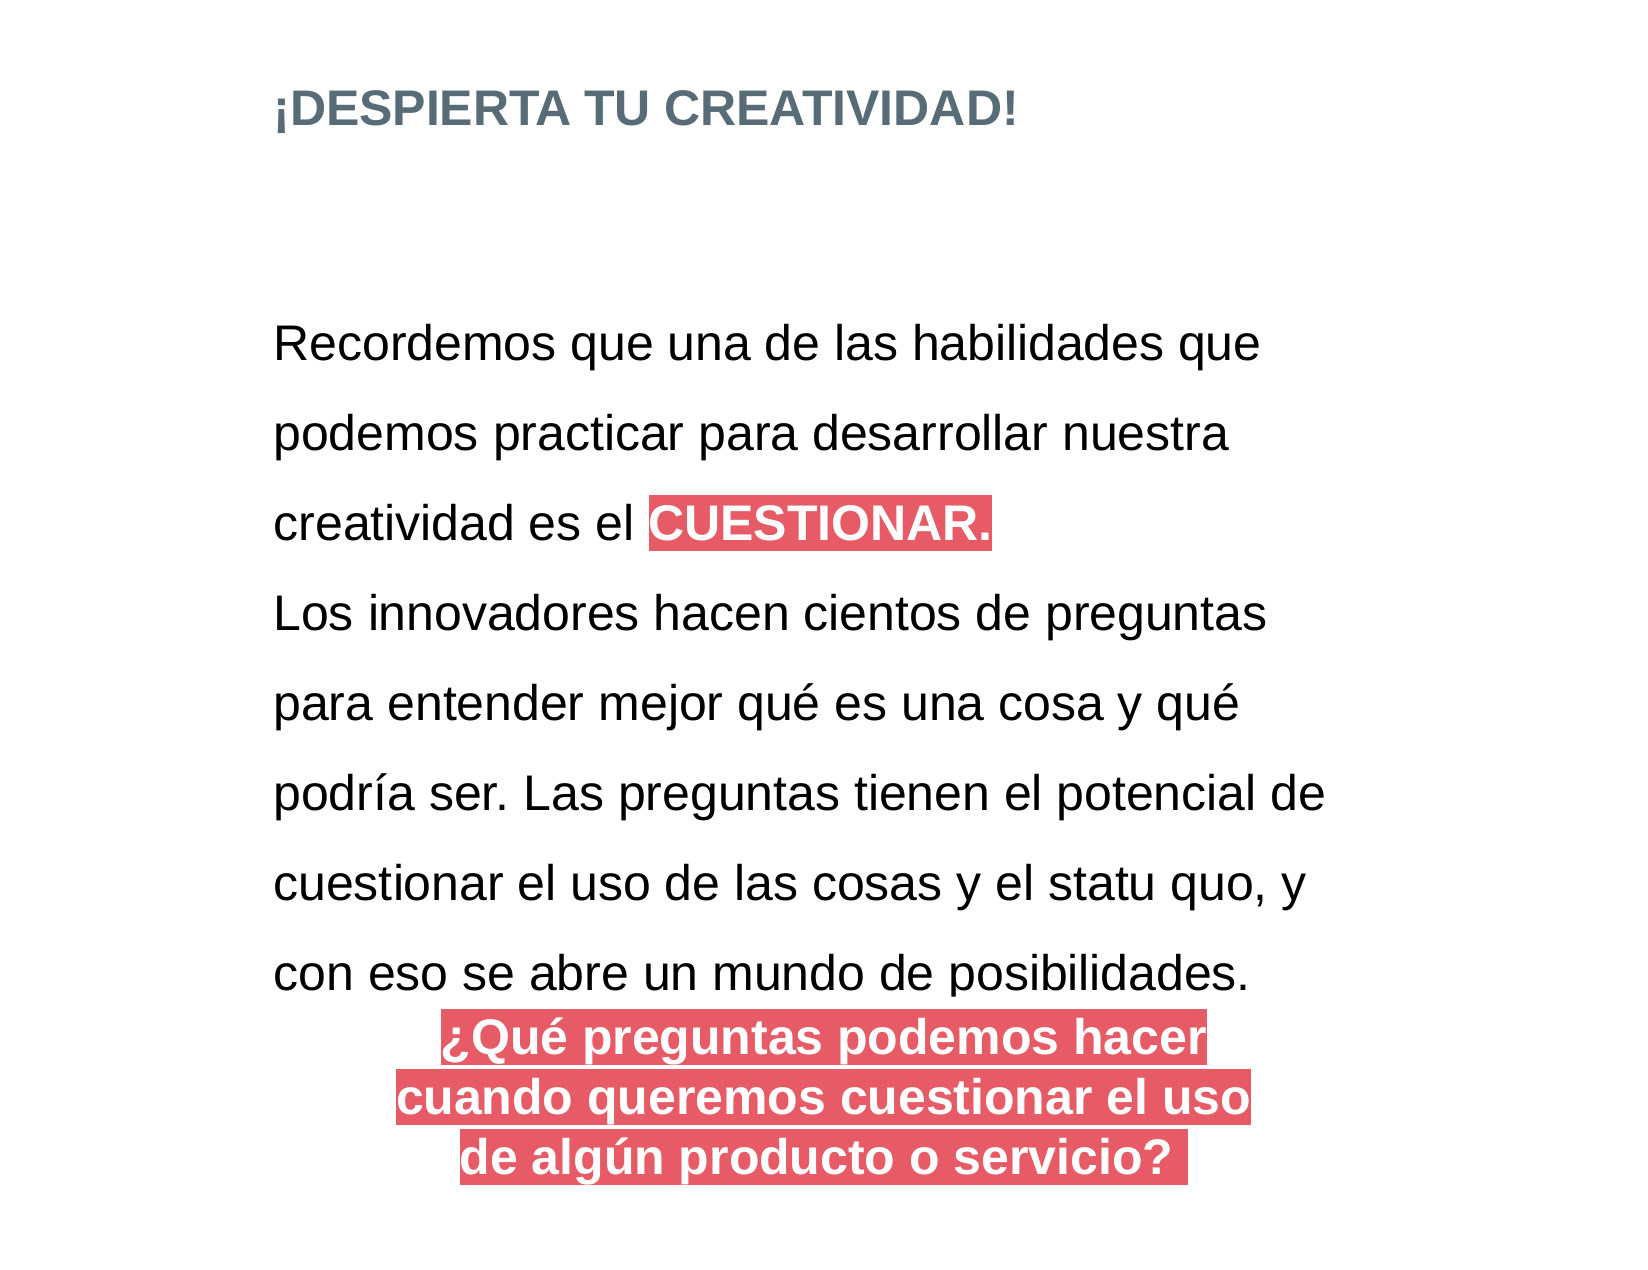

¡DESPIERTA TU CREATIVIDAD!
Recordemos que una de las habilidades que podemos practicar para desarrollar nuestra creatividad es el CUESTIONAR.
Los innovadores hacen cientos de preguntas para entender mejor qué es una cosa y qué podría ser. Las preguntas tienen el potencial de cuestionar el uso de las cosas y el statu quo, y con eso se abre un mundo de posibilidades.
¿Qué preguntas podemos hacer cuando queremos cuestionar el uso de algún producto o servicio?